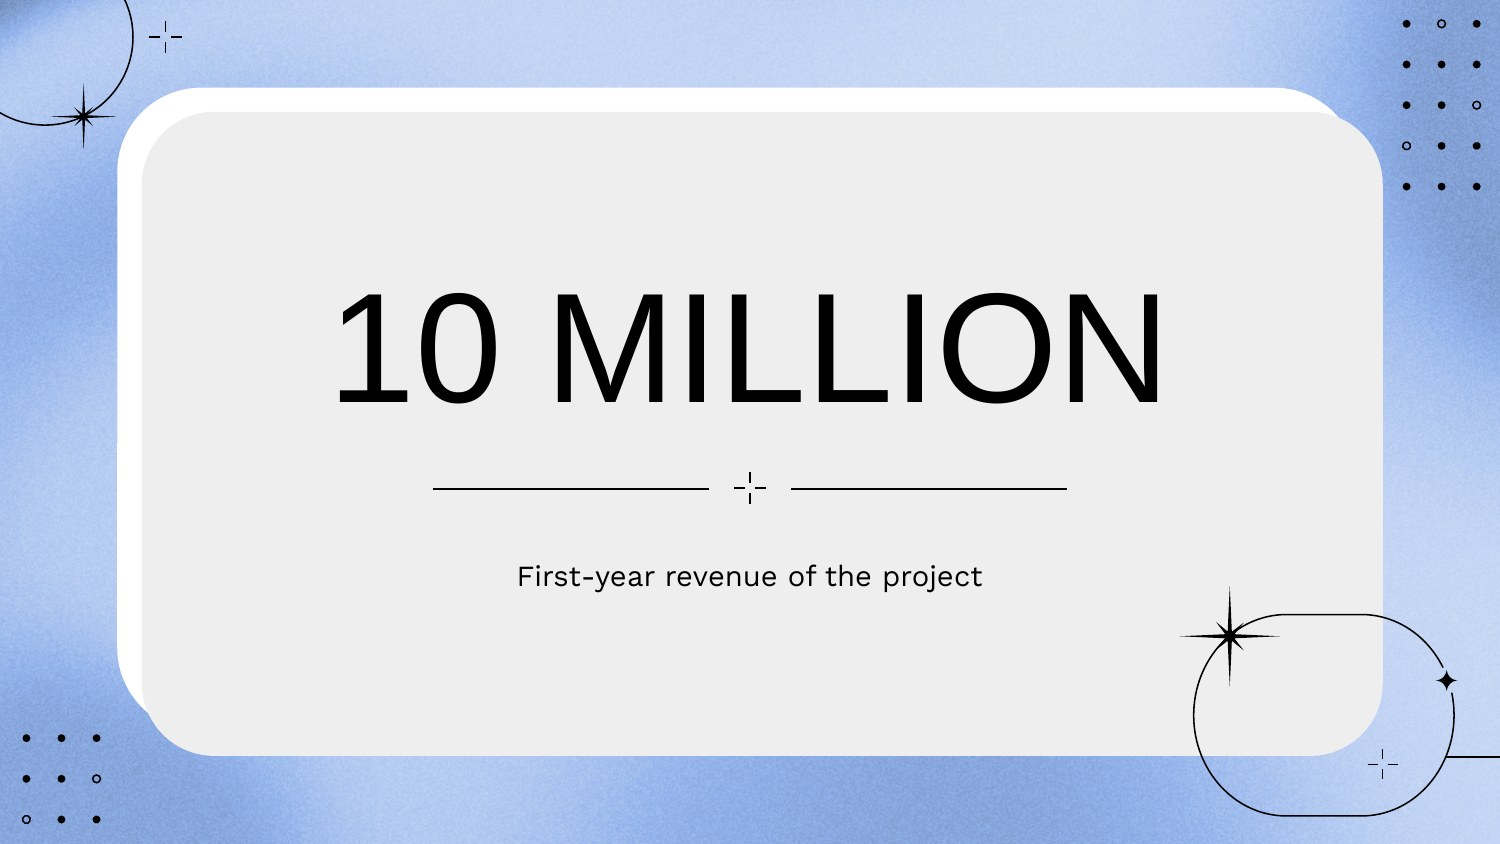

# 10 MILLION

First-year revenue of the project